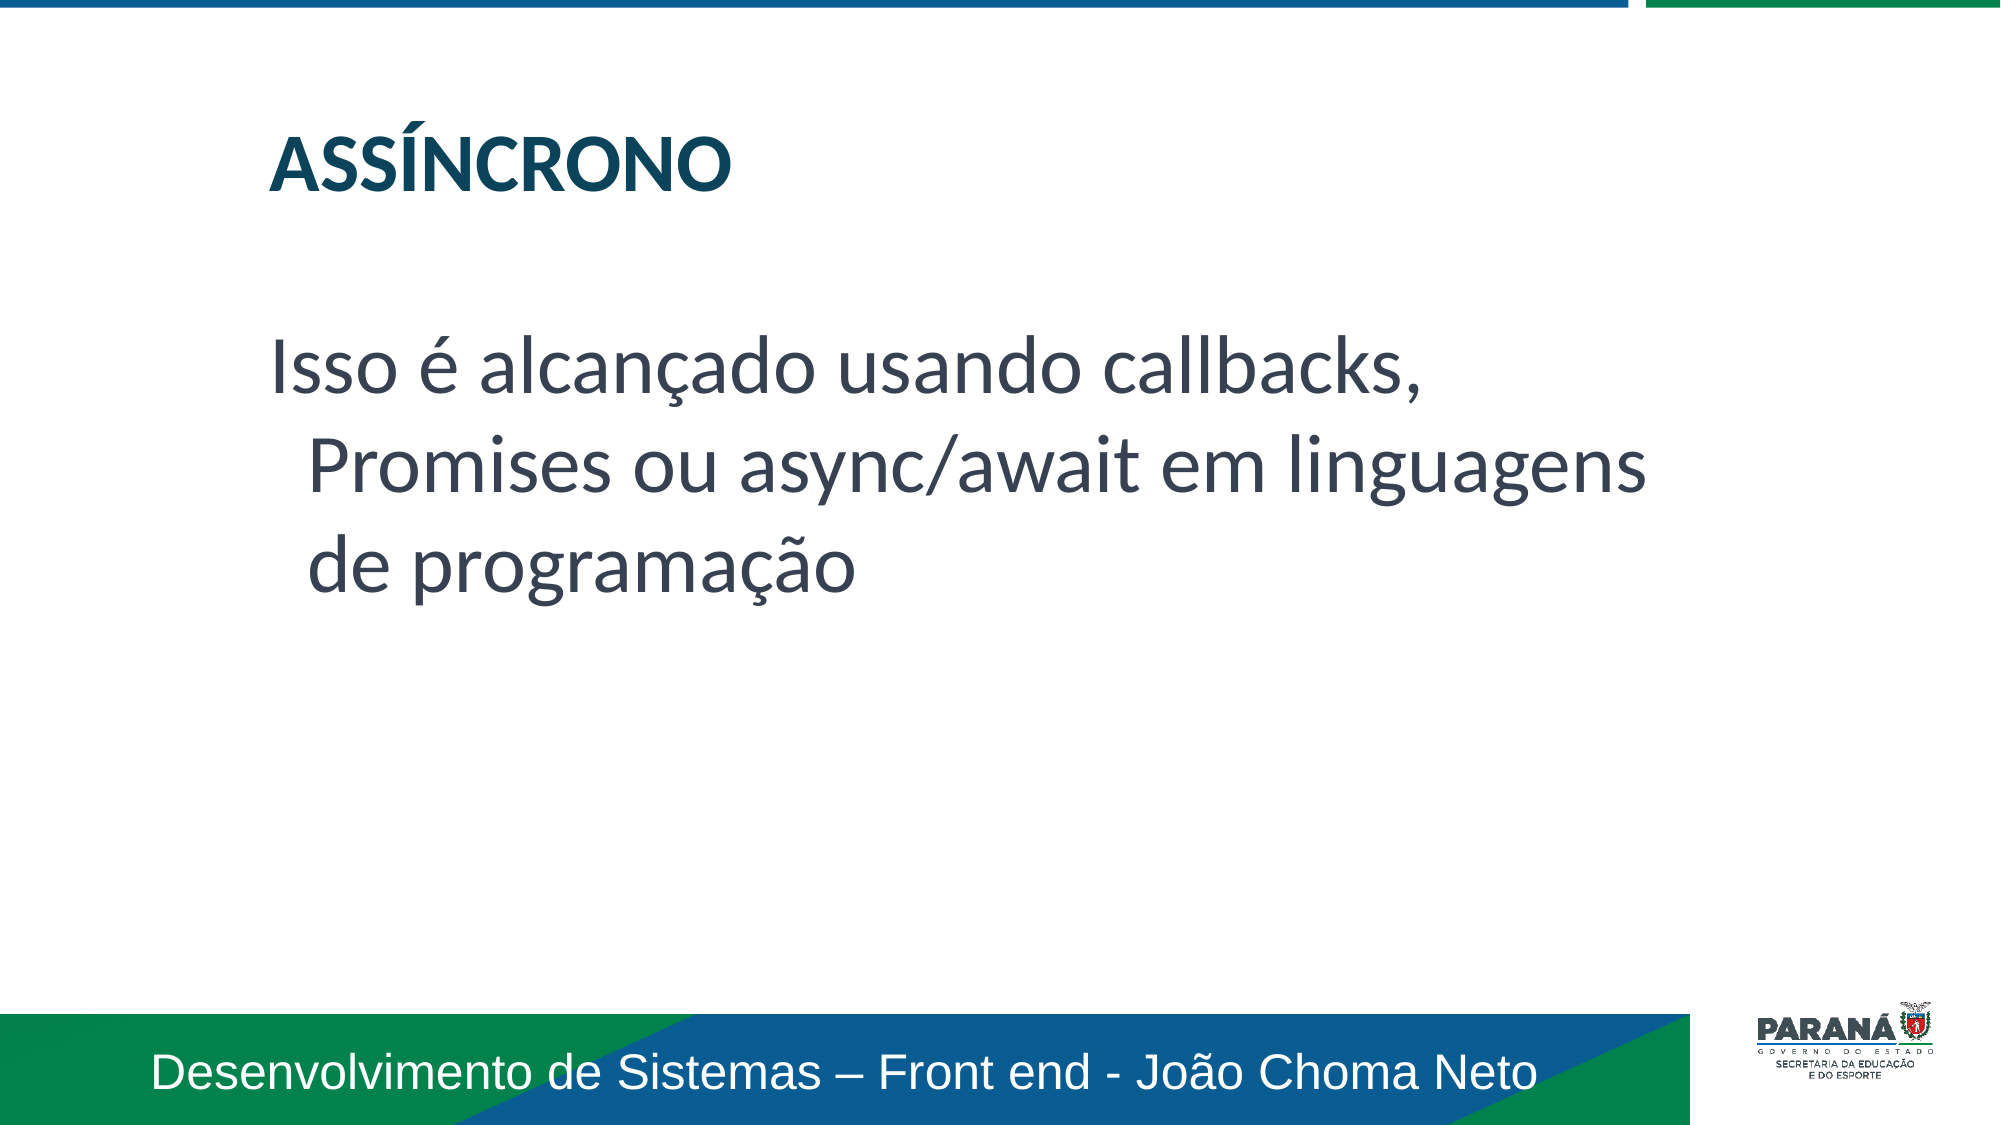

ASSÍNCRONO
Isso é alcançado usando callbacks, Promises ou async/await em linguagens de programação